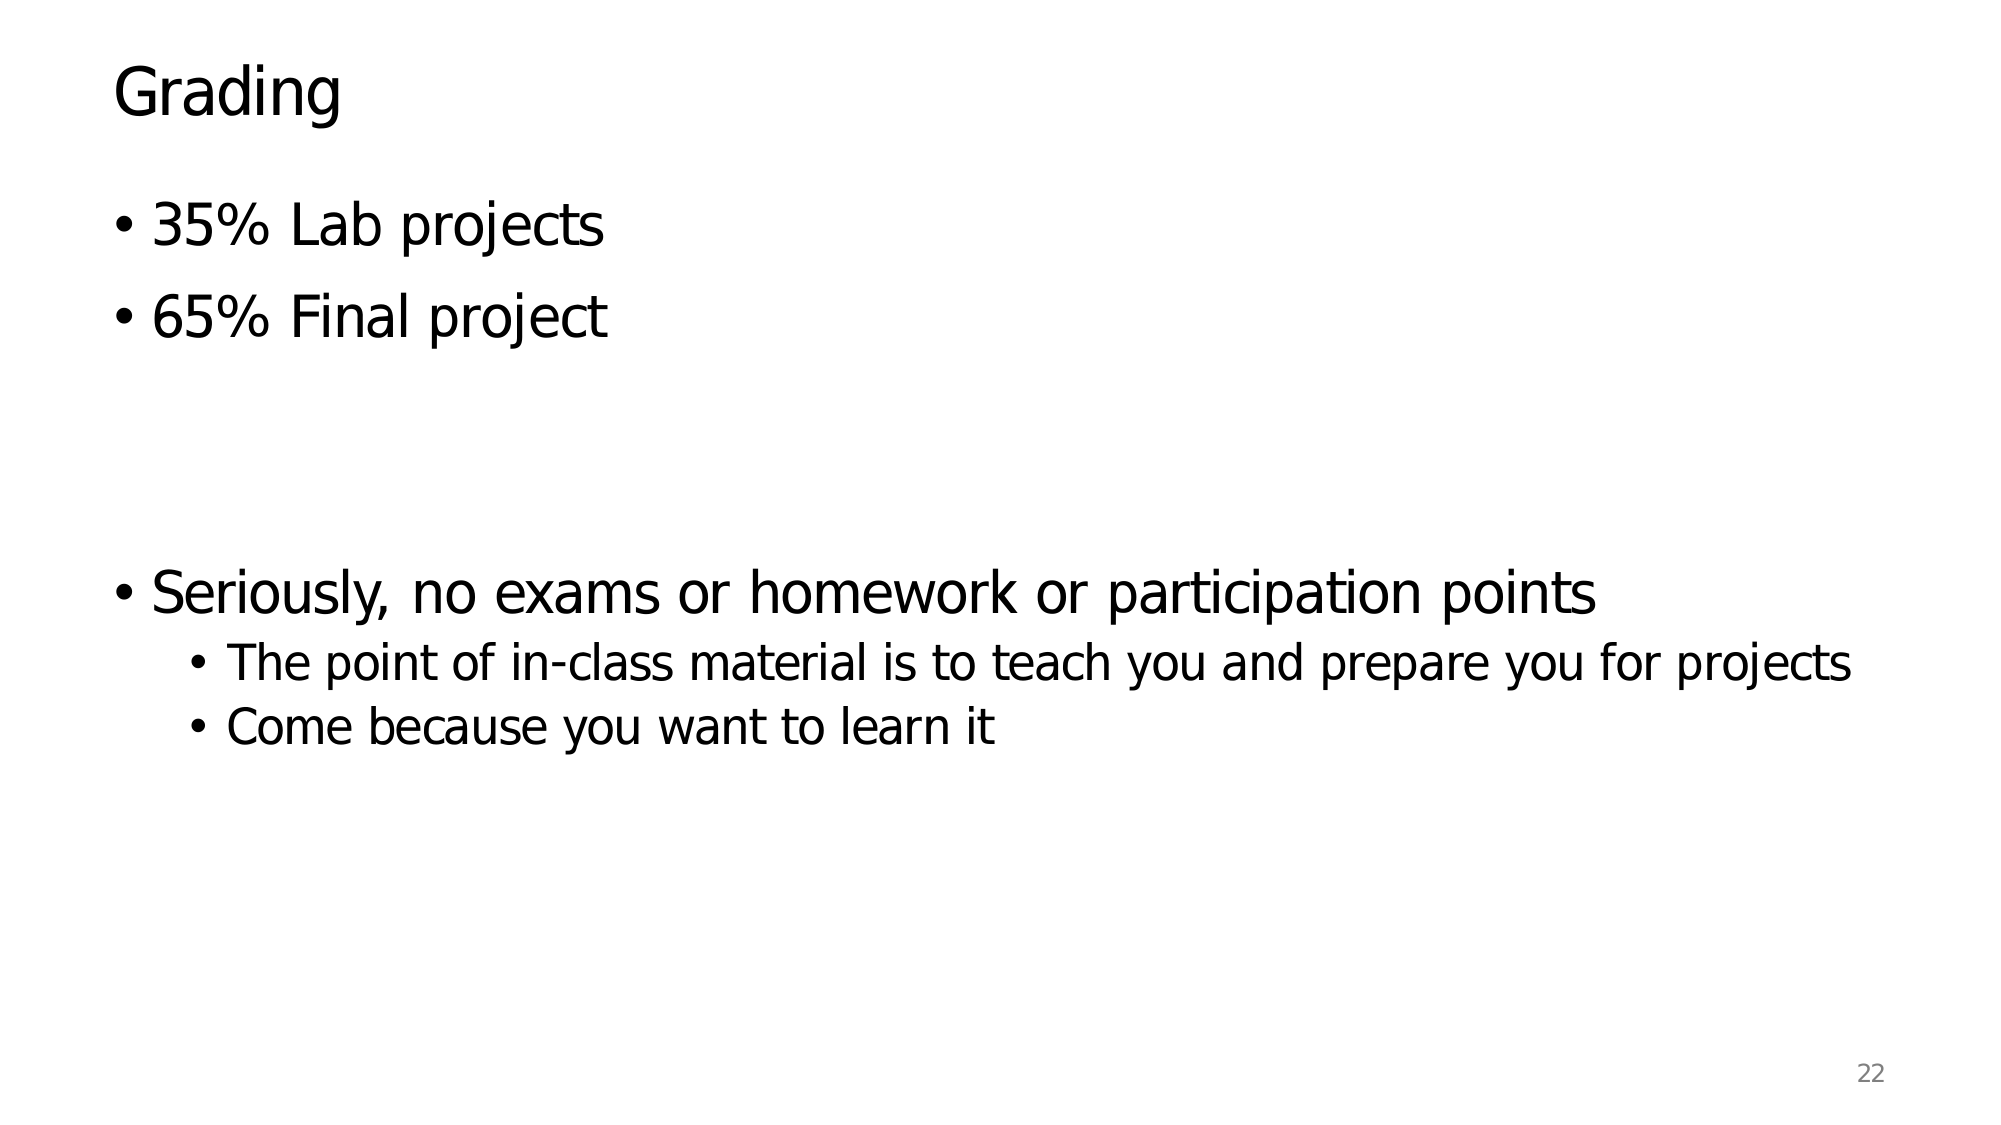

# Grading
35% Lab projects
65% Final project

Seriously, no exams or homework or participation points
The point of in-class material is to teach you and prepare you for projects
Come because you want to learn it
22